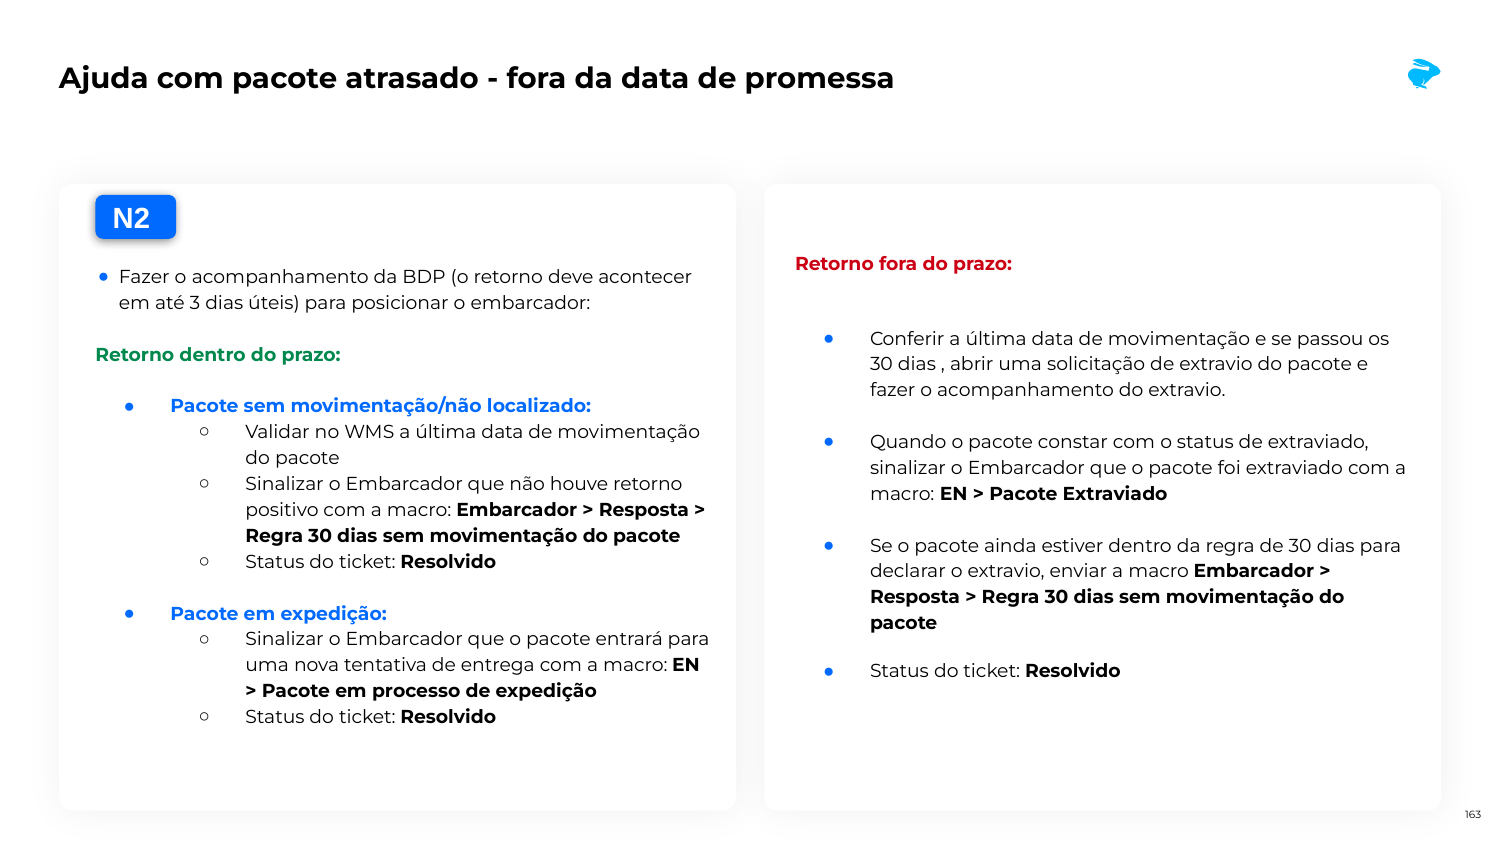

# Ajuda com pacote atrasado - fora da data de promessa

N2
Retorno fora do prazo:

Conferir a última data de movimentação e se passou os 30 dias , abrir uma solicitação de extravio do pacote e fazer o acompanhamento do extravio.
Quando o pacote constar com o status de extraviado, sinalizar o Embarcador que o pacote foi extraviado com a macro: EN > Pacote Extraviado

Se o pacote ainda estiver dentro da regra de 30 dias para declarar o extravio, enviar a macro Embarcador > Resposta > Regra 30 dias sem movimentação do pacote
Status do ticket: Resolvido

Fazer o acompanhamento da BDP (o retorno deve acontecer em até 3 dias úteis) para posicionar o embarcador:

Retorno dentro do prazo:

Pacote sem movimentação/não localizado:
Validar no WMS a última data de movimentação do pacote
Sinalizar o Embarcador que não houve retorno positivo com a macro: Embarcador > Resposta > Regra 30 dias sem movimentação do pacote
Status do ticket: Resolvido
Pacote em expedição:
Sinalizar o Embarcador que o pacote entrará para uma nova tentativa de entrega com a macro: EN > Pacote em processo de expedição
Status do ticket: Resolvido

163